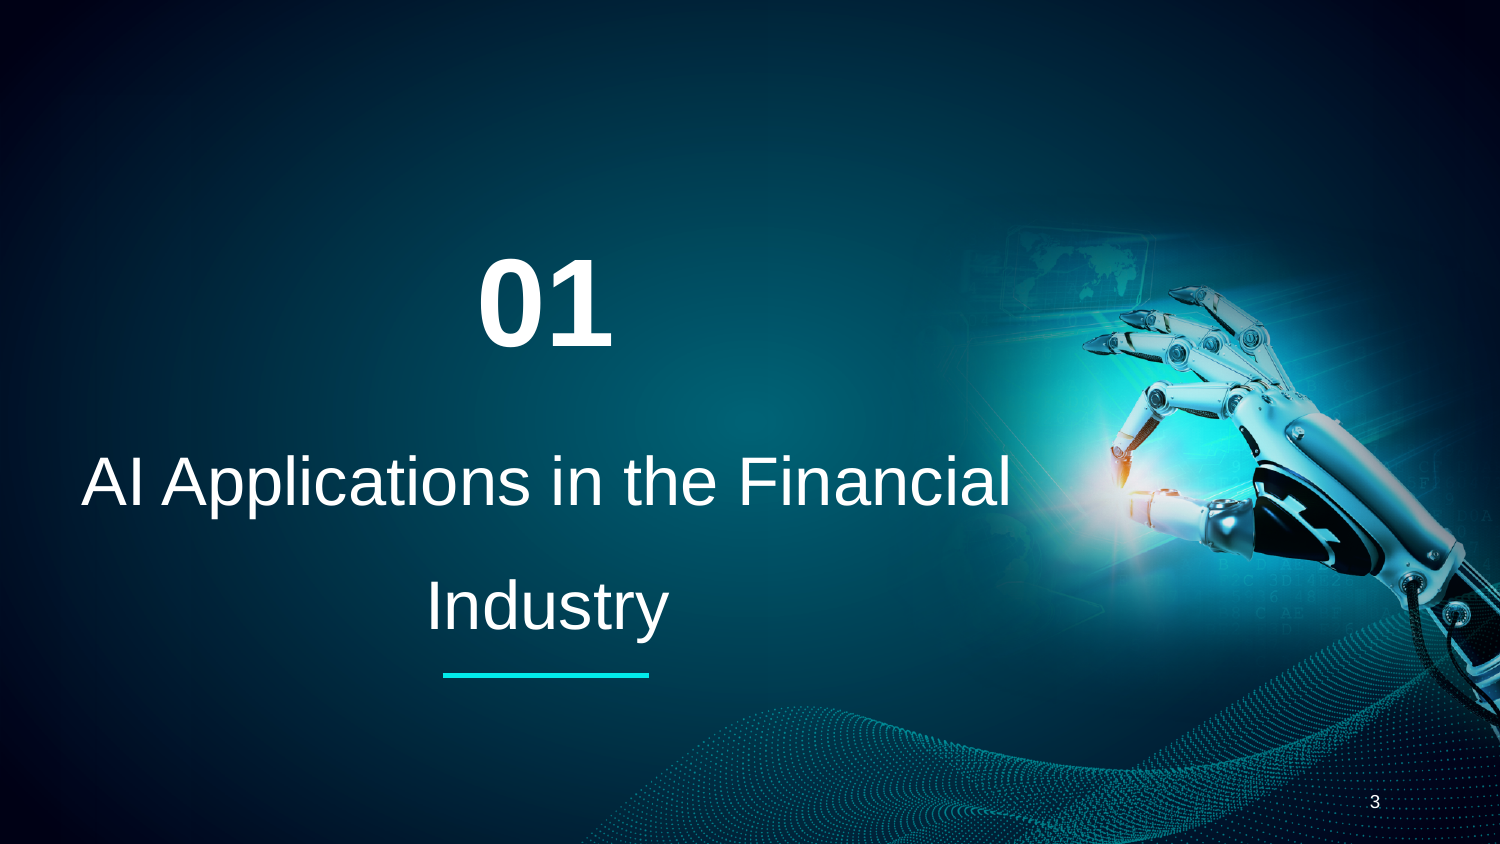

01
# AI Applications in the Financial Industry
3